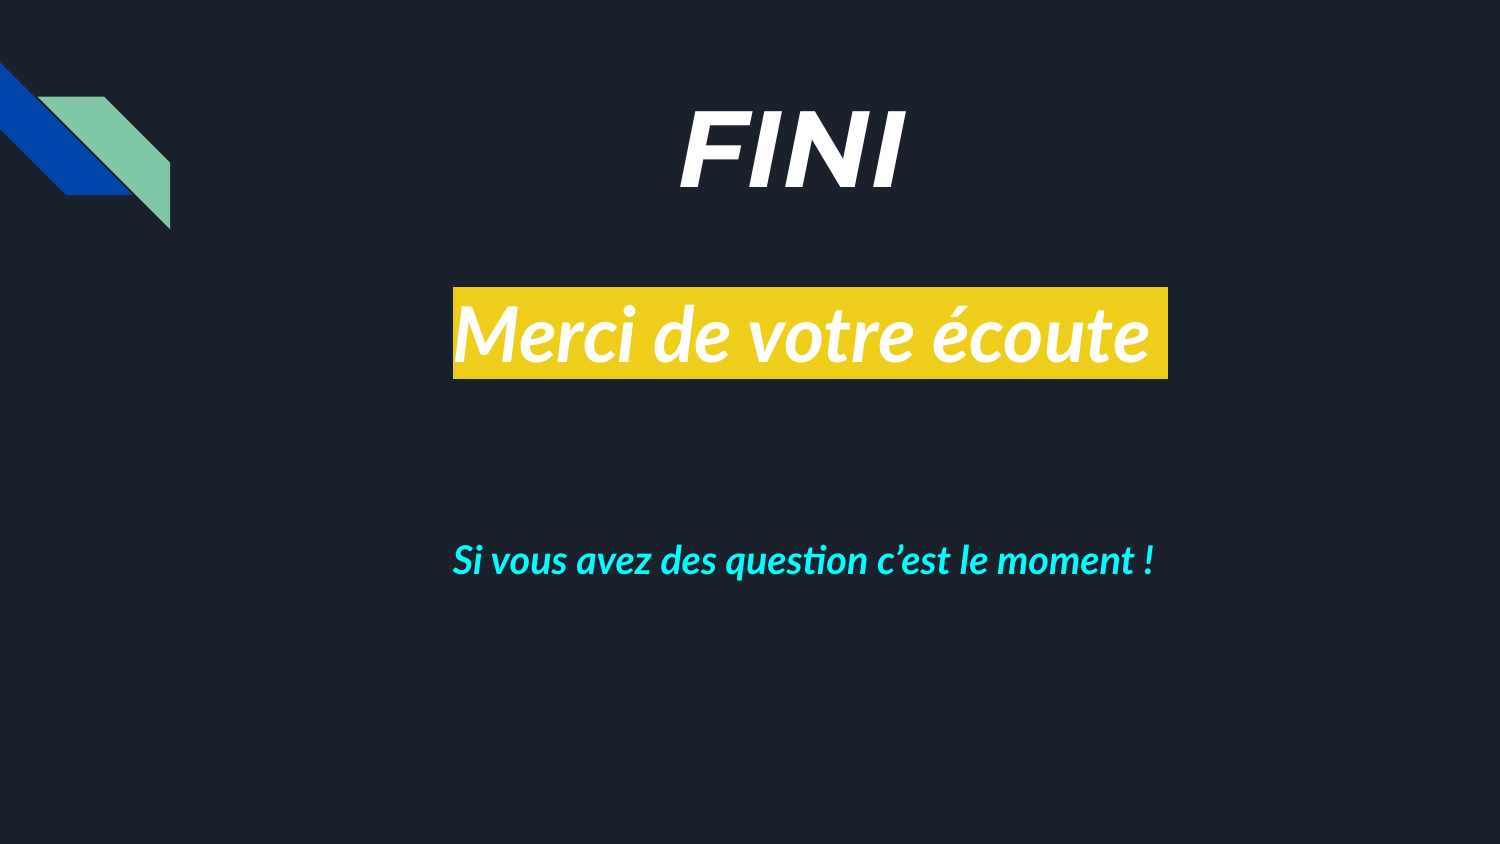

# FINI
Merci de votre écoute

Si vous avez des question c’est le moment !